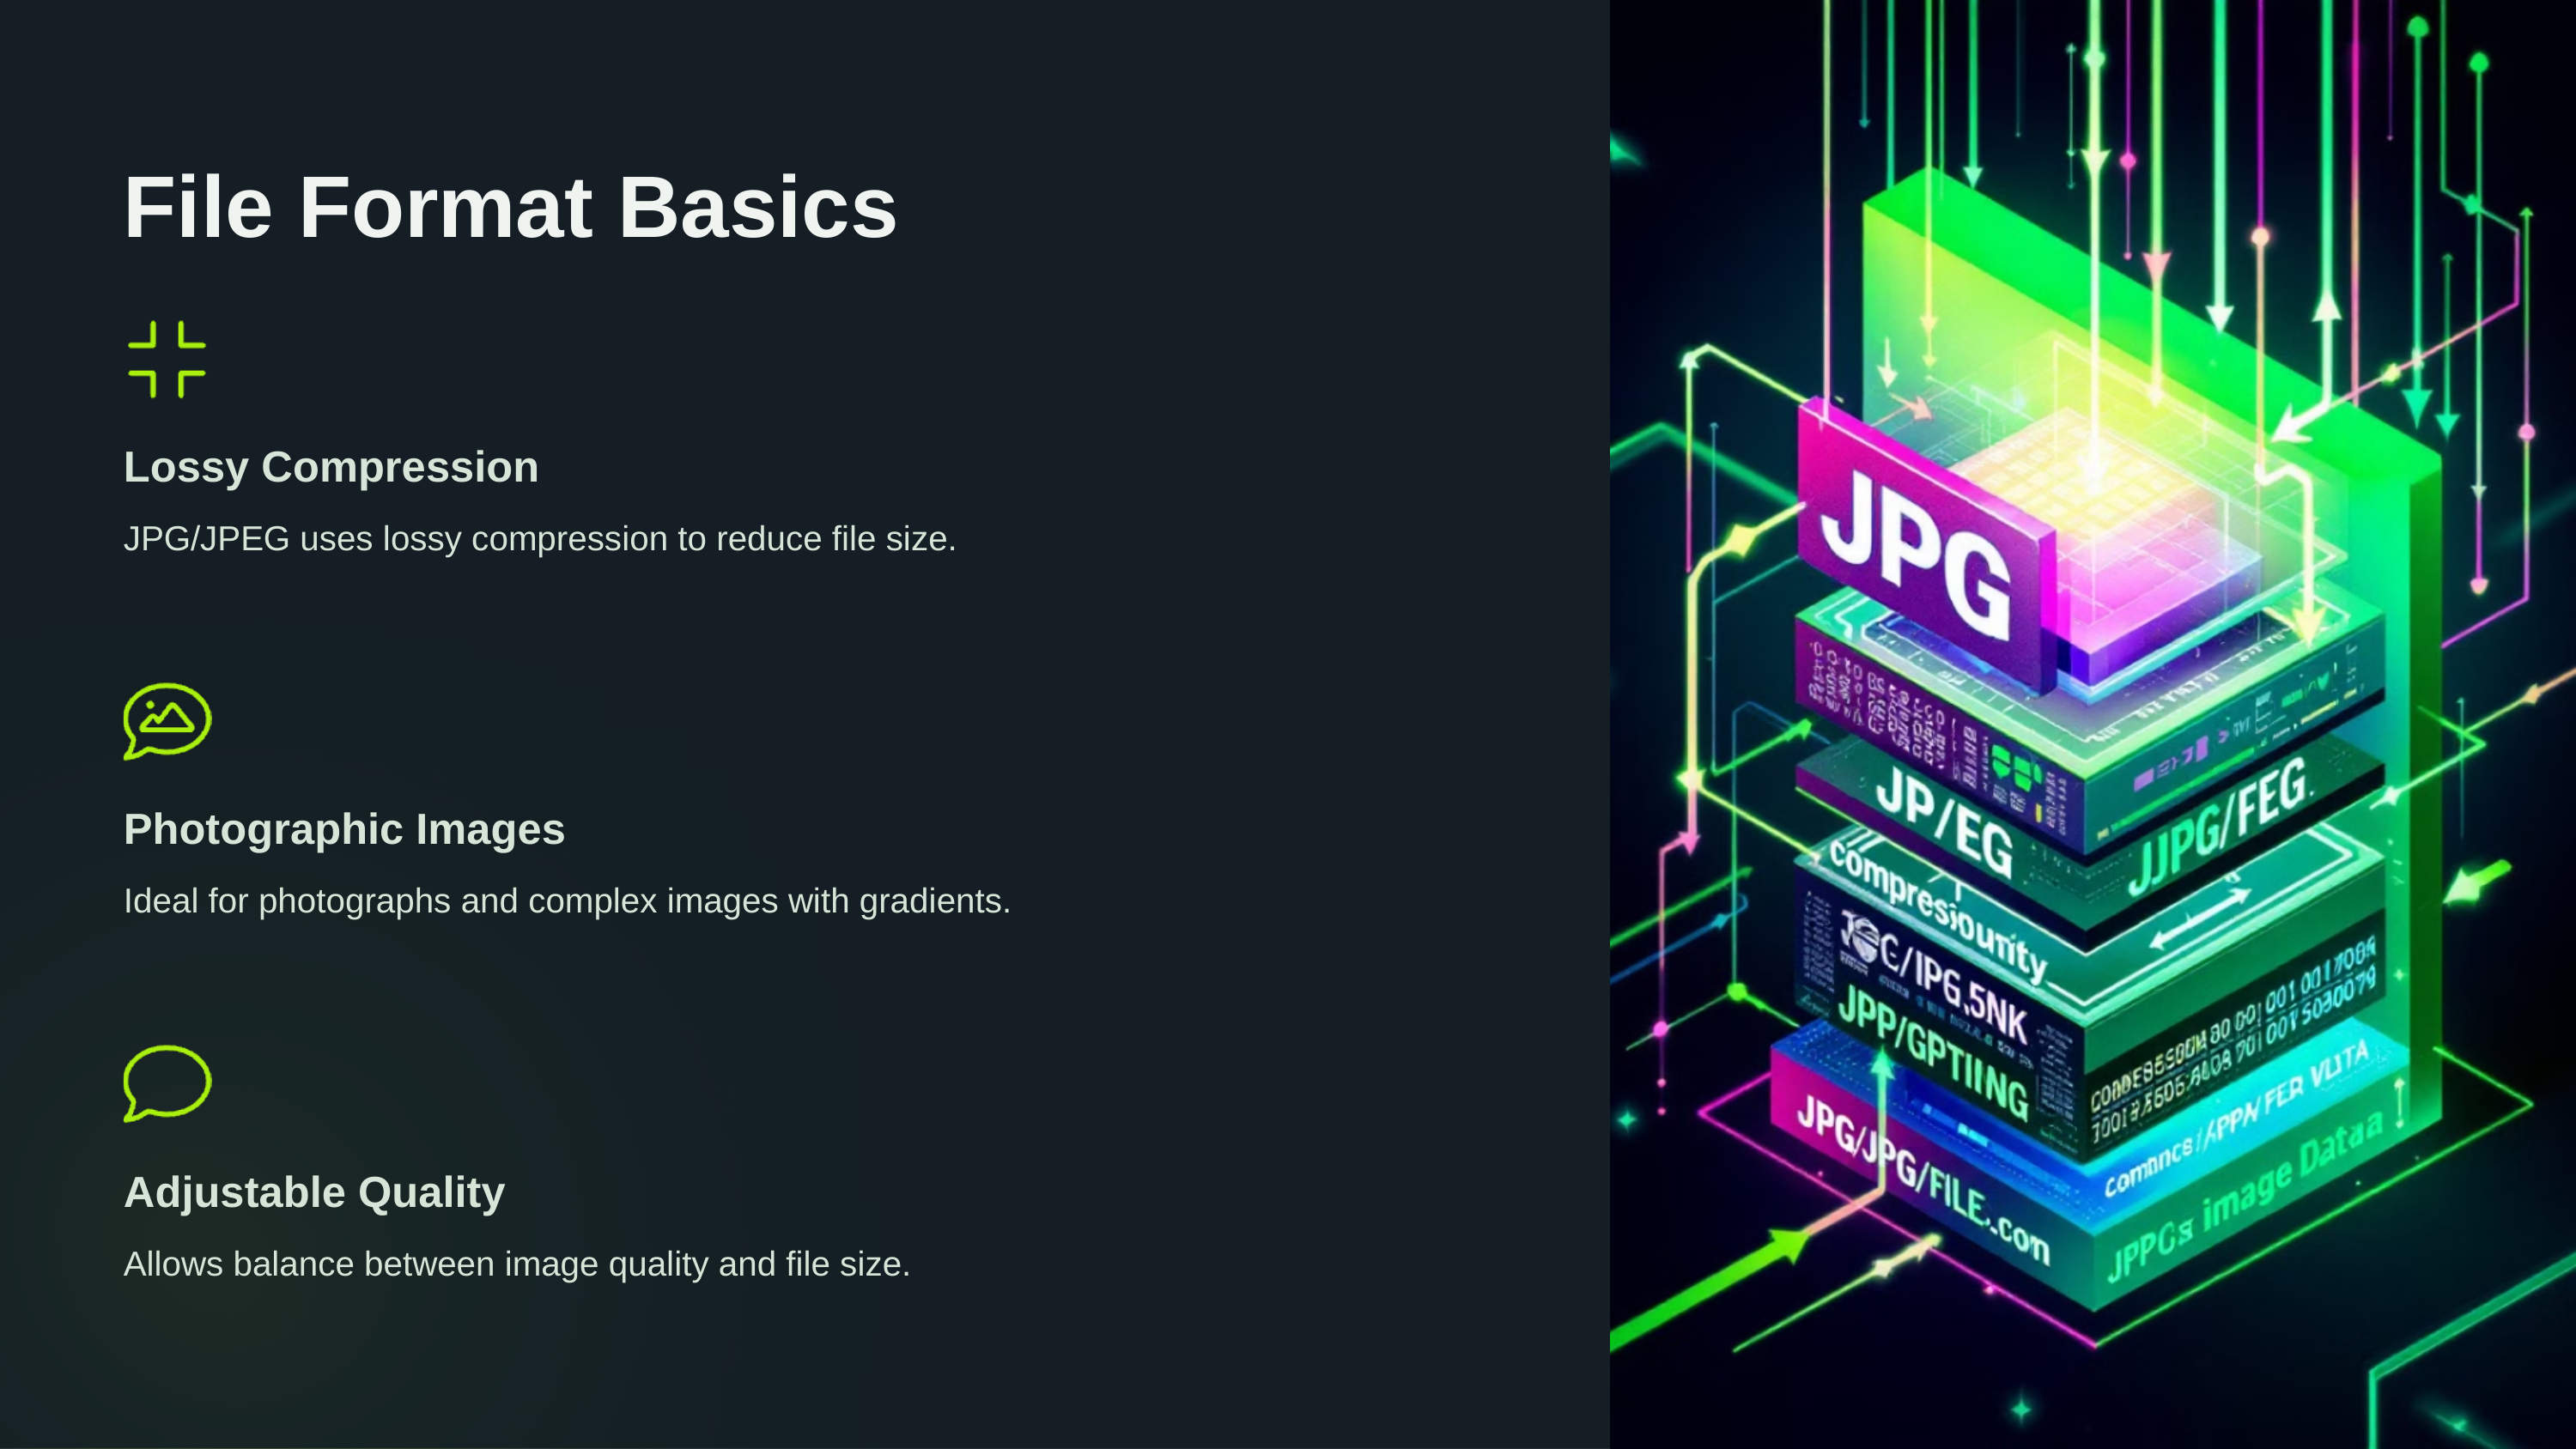

File Format Basics

Lossy Compression
JPG/JPEG uses lossy compression to reduce file size.

Photographic Images
Ideal for photographs and complex images with gradients.

Adjustable Quality
Allows balance between image quality and file size.